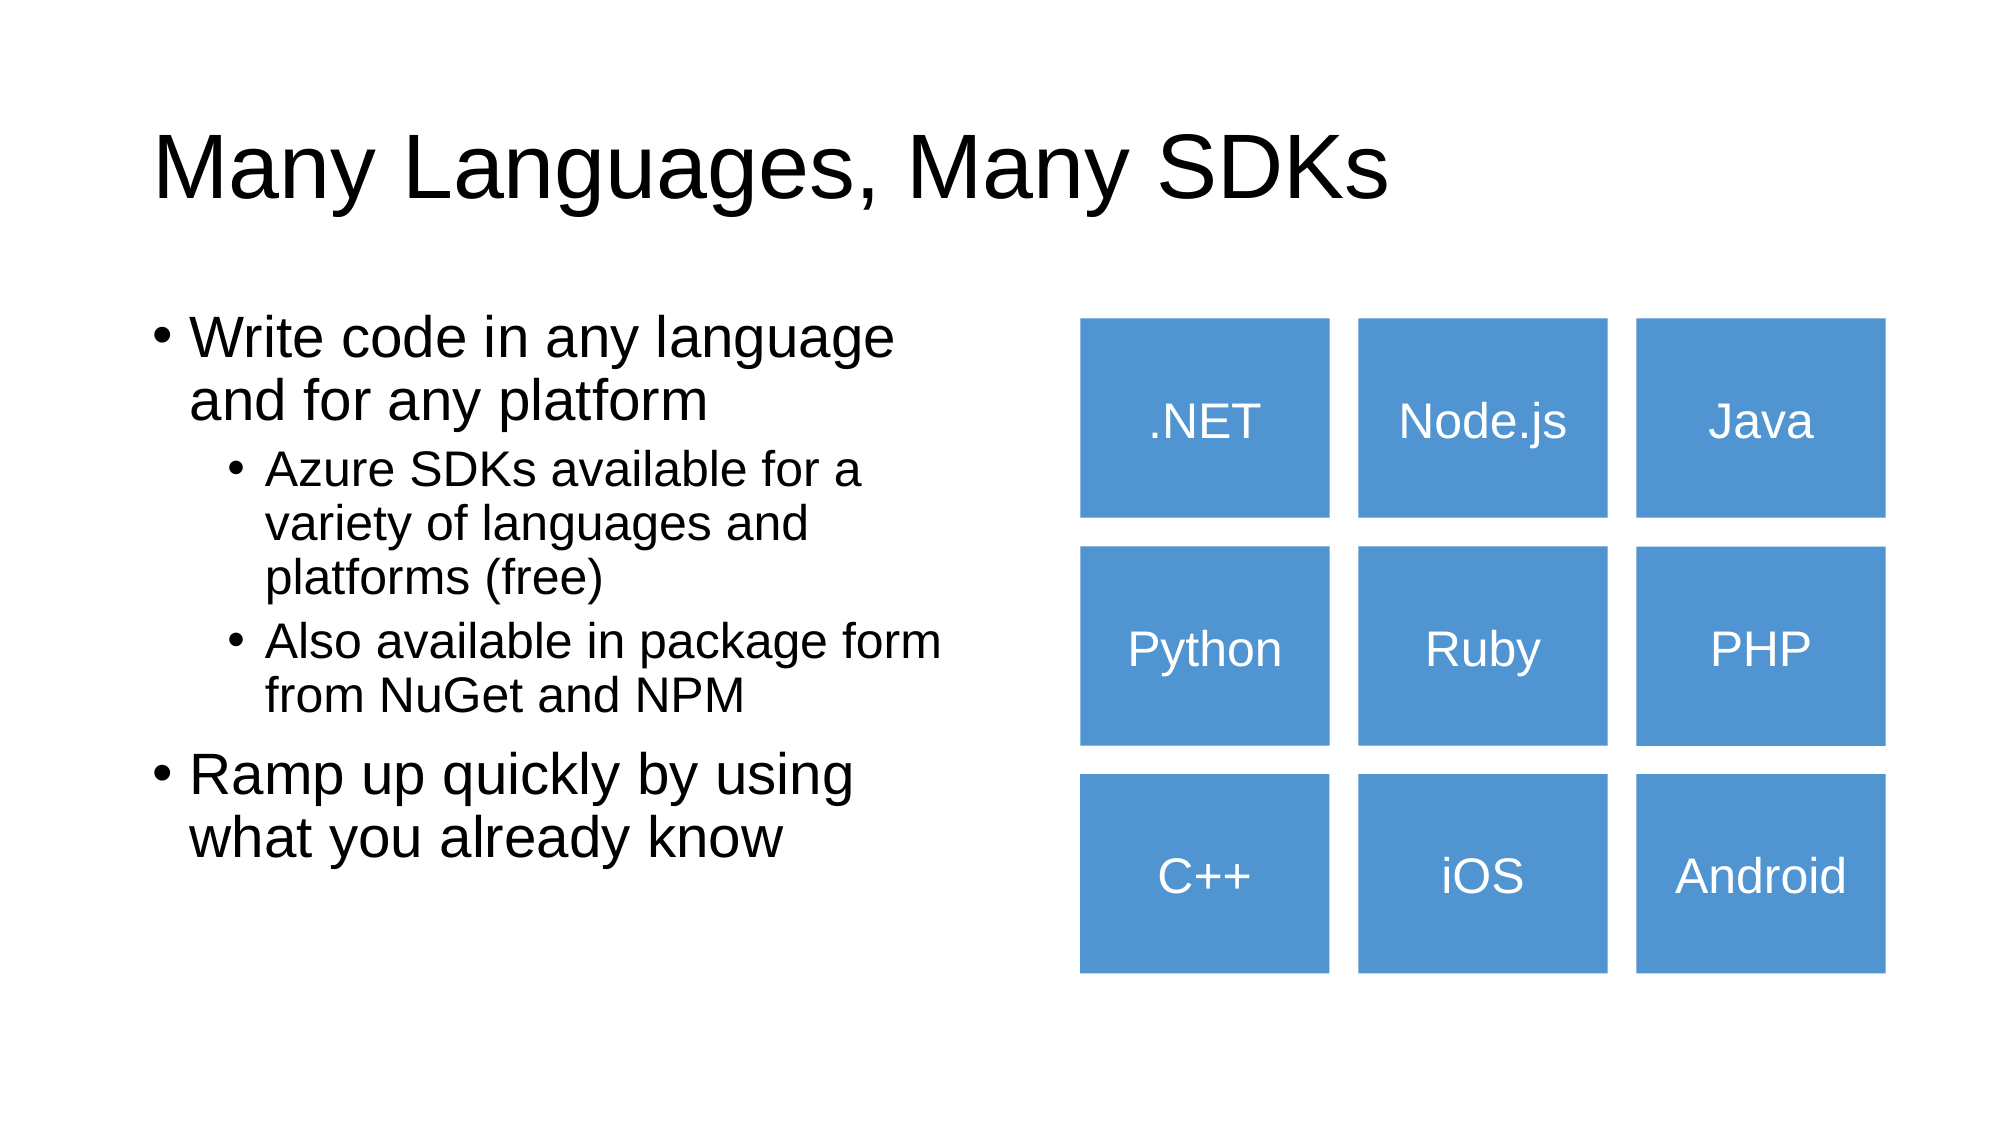

# Many Languages, Many SDKs
Write code in any language and for any platform
Azure SDKs available for a variety of languages and platforms (free)
Also available in package form from NuGet and NPM
Ramp up quickly by using what you already know
.NET
Node.js
Java
Python
Ruby
PHP
C++
iOS
Android